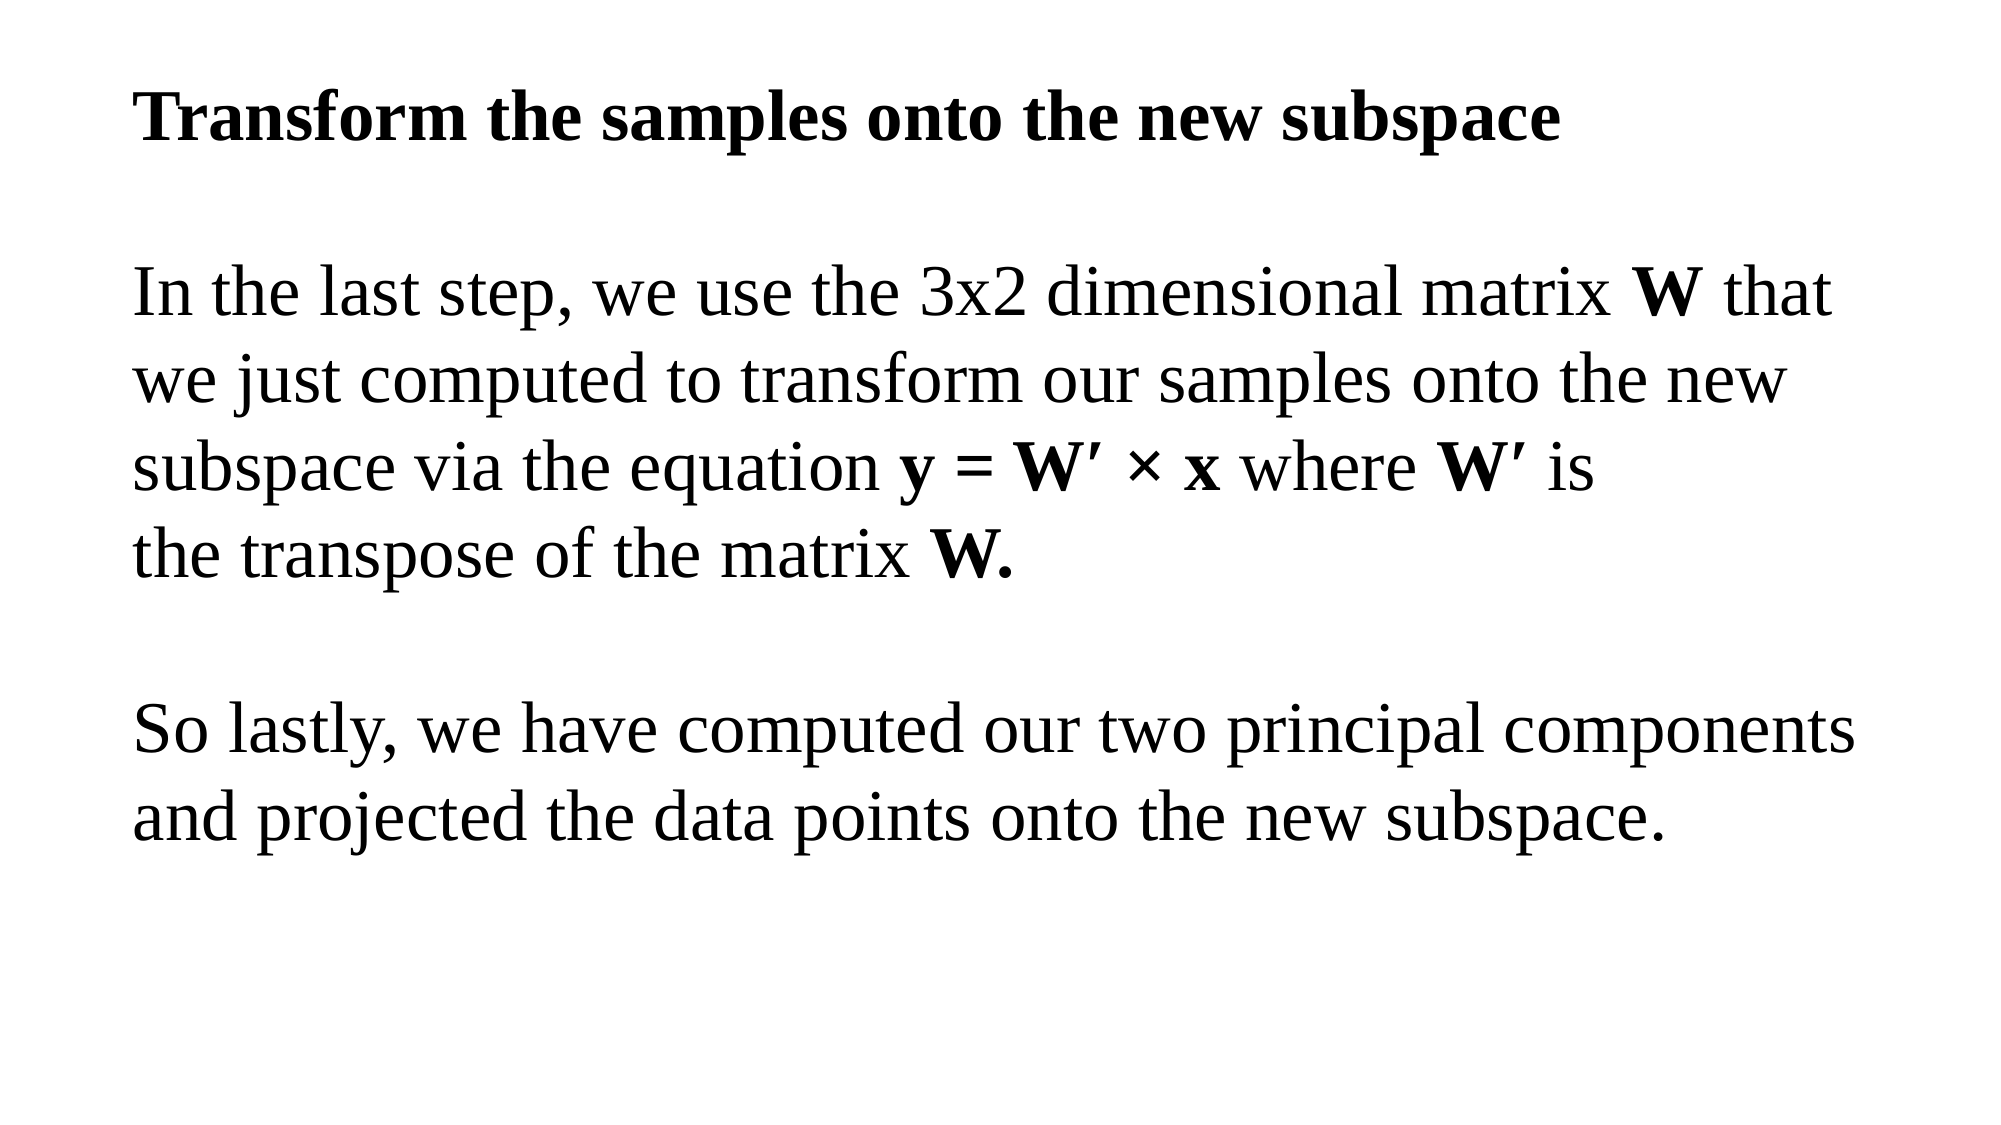

Transform the samples onto the new subspace

In the last step, we use the 3x2 dimensional matrix W that we just computed to transform our samples onto the new subspace via the equation y = W′ × x where W′ is the transpose of the matrix W.

So lastly, we have computed our two principal components and projected the data points onto the new subspace.